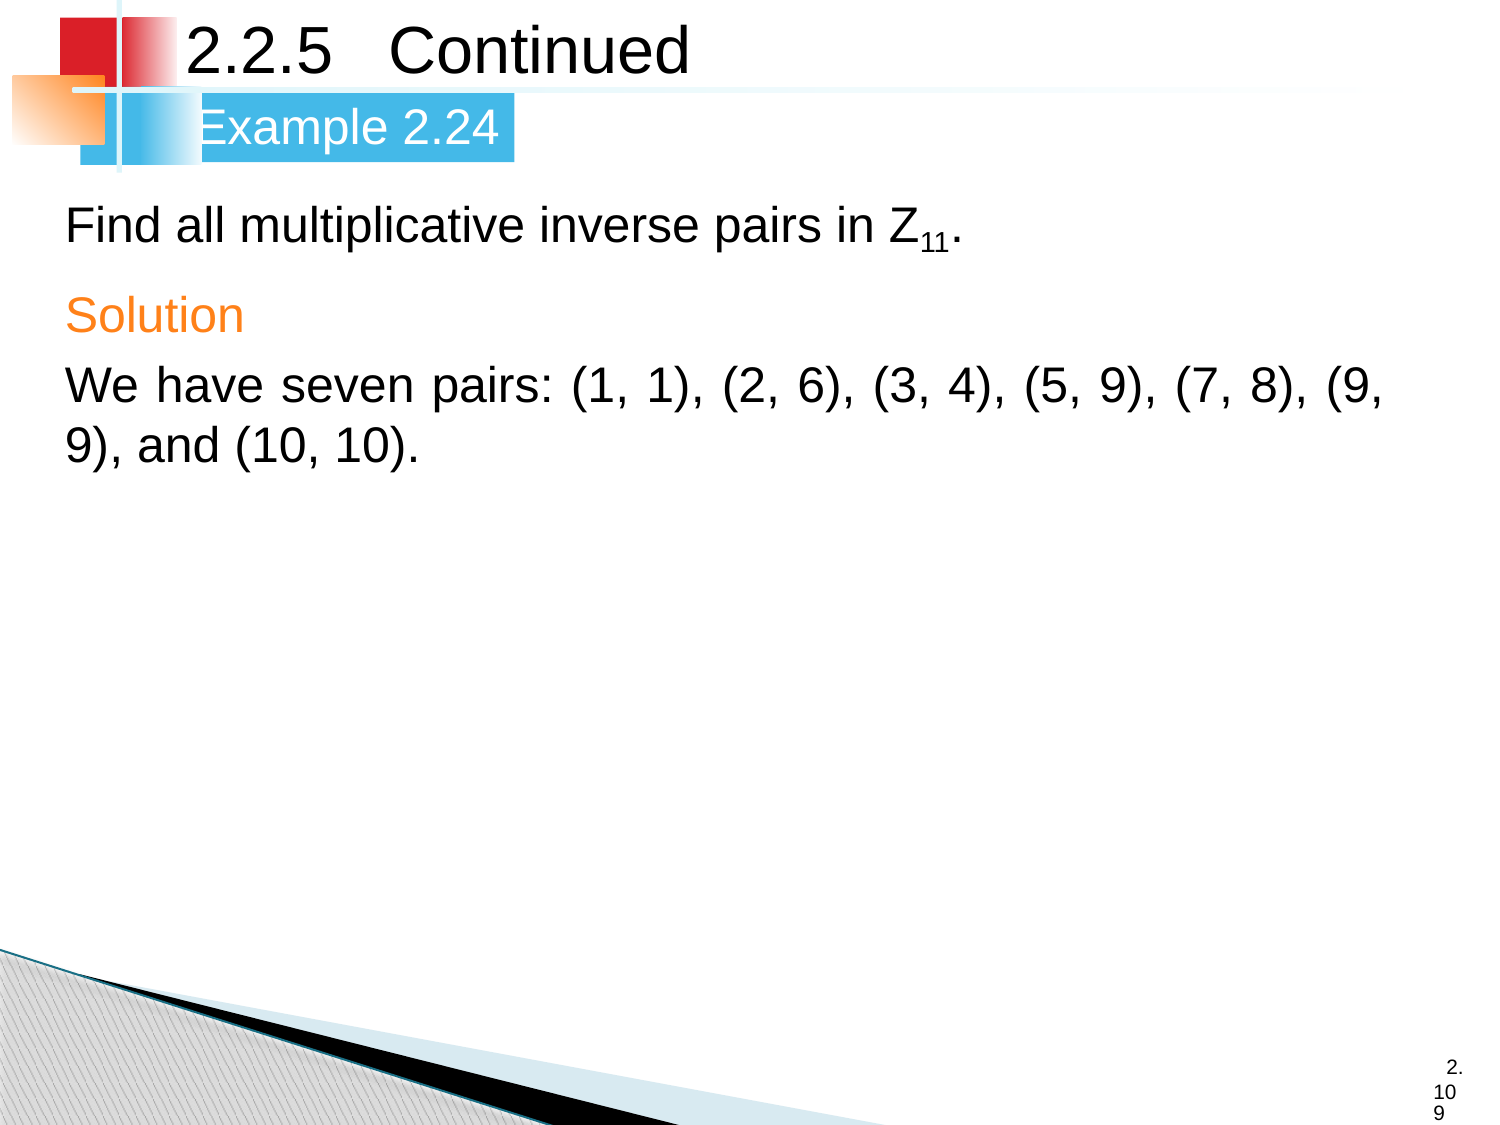

2.2.5   Continued

Example 2.24
Find all multiplicative inverse pairs in Z11.
Solution
We have seven pairs: (1, 1), (2, 6), (3, 4), (5, 9), (7, 8), (9, 9), and (10, 10).
2.109